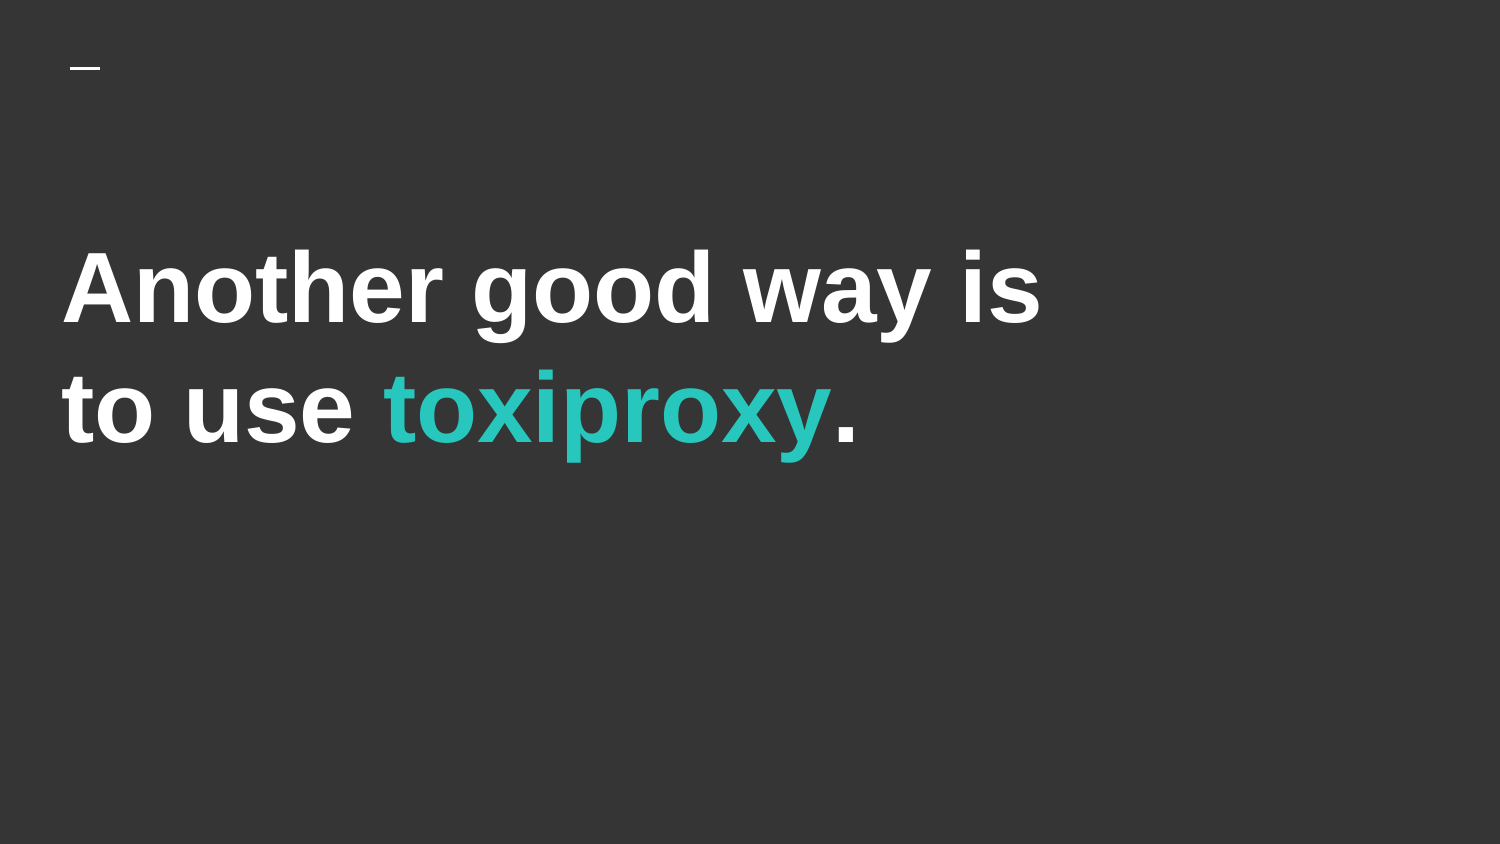

# Another good way is to use toxiproxy.